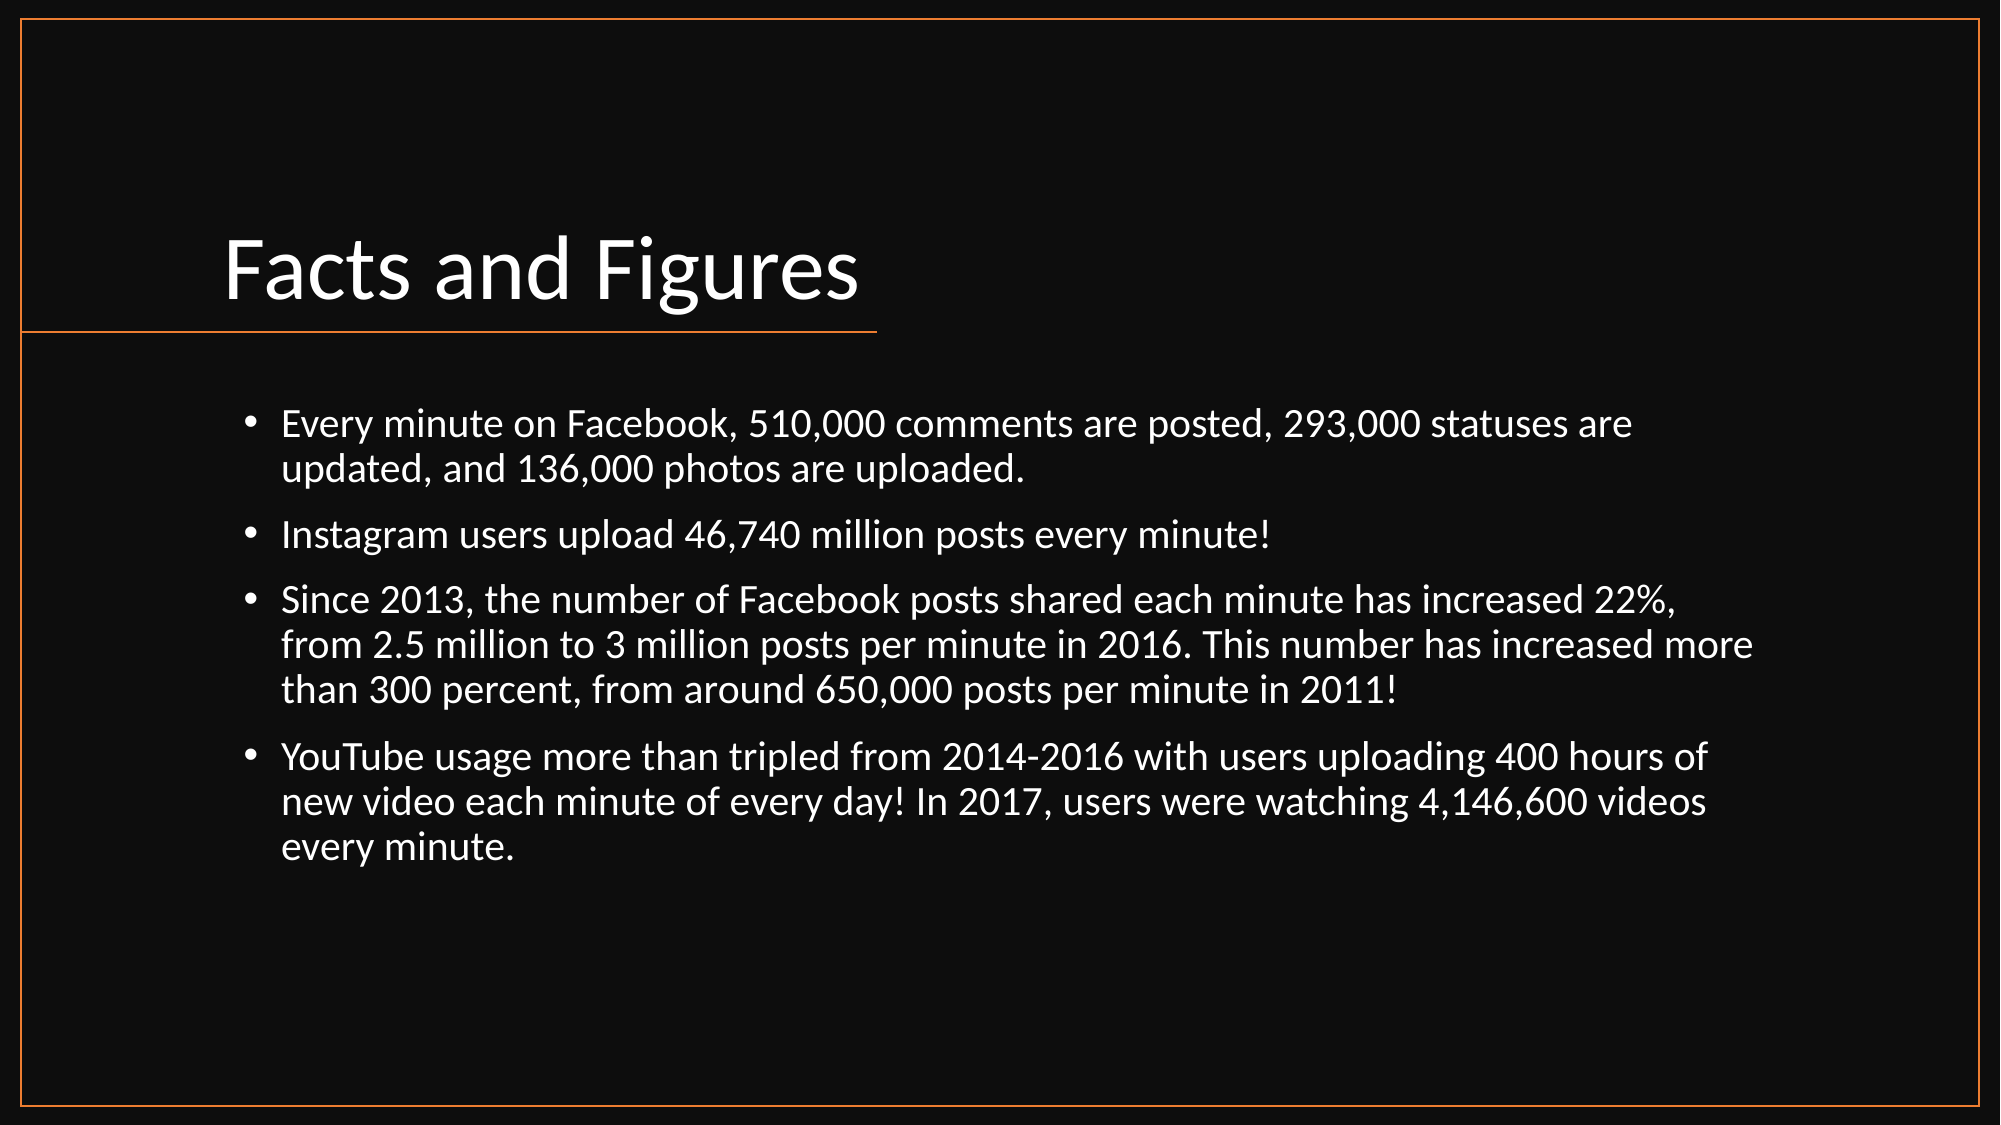

# Facts and Figures
Every minute on Facebook, 510,000 comments are posted, 293,000 statuses are updated, and 136,000 photos are uploaded.
Instagram users upload 46,740 million posts every minute!
Since 2013, the number of Facebook posts shared each minute has increased 22%, from 2.5 million to 3 million posts per minute in 2016. This number has increased more than 300 percent, from around 650,000 posts per minute in 2011!
YouTube usage more than tripled from 2014-2016 with users uploading 400 hours of new video each minute of every day! In 2017, users were watching 4,146,600 videos every minute.